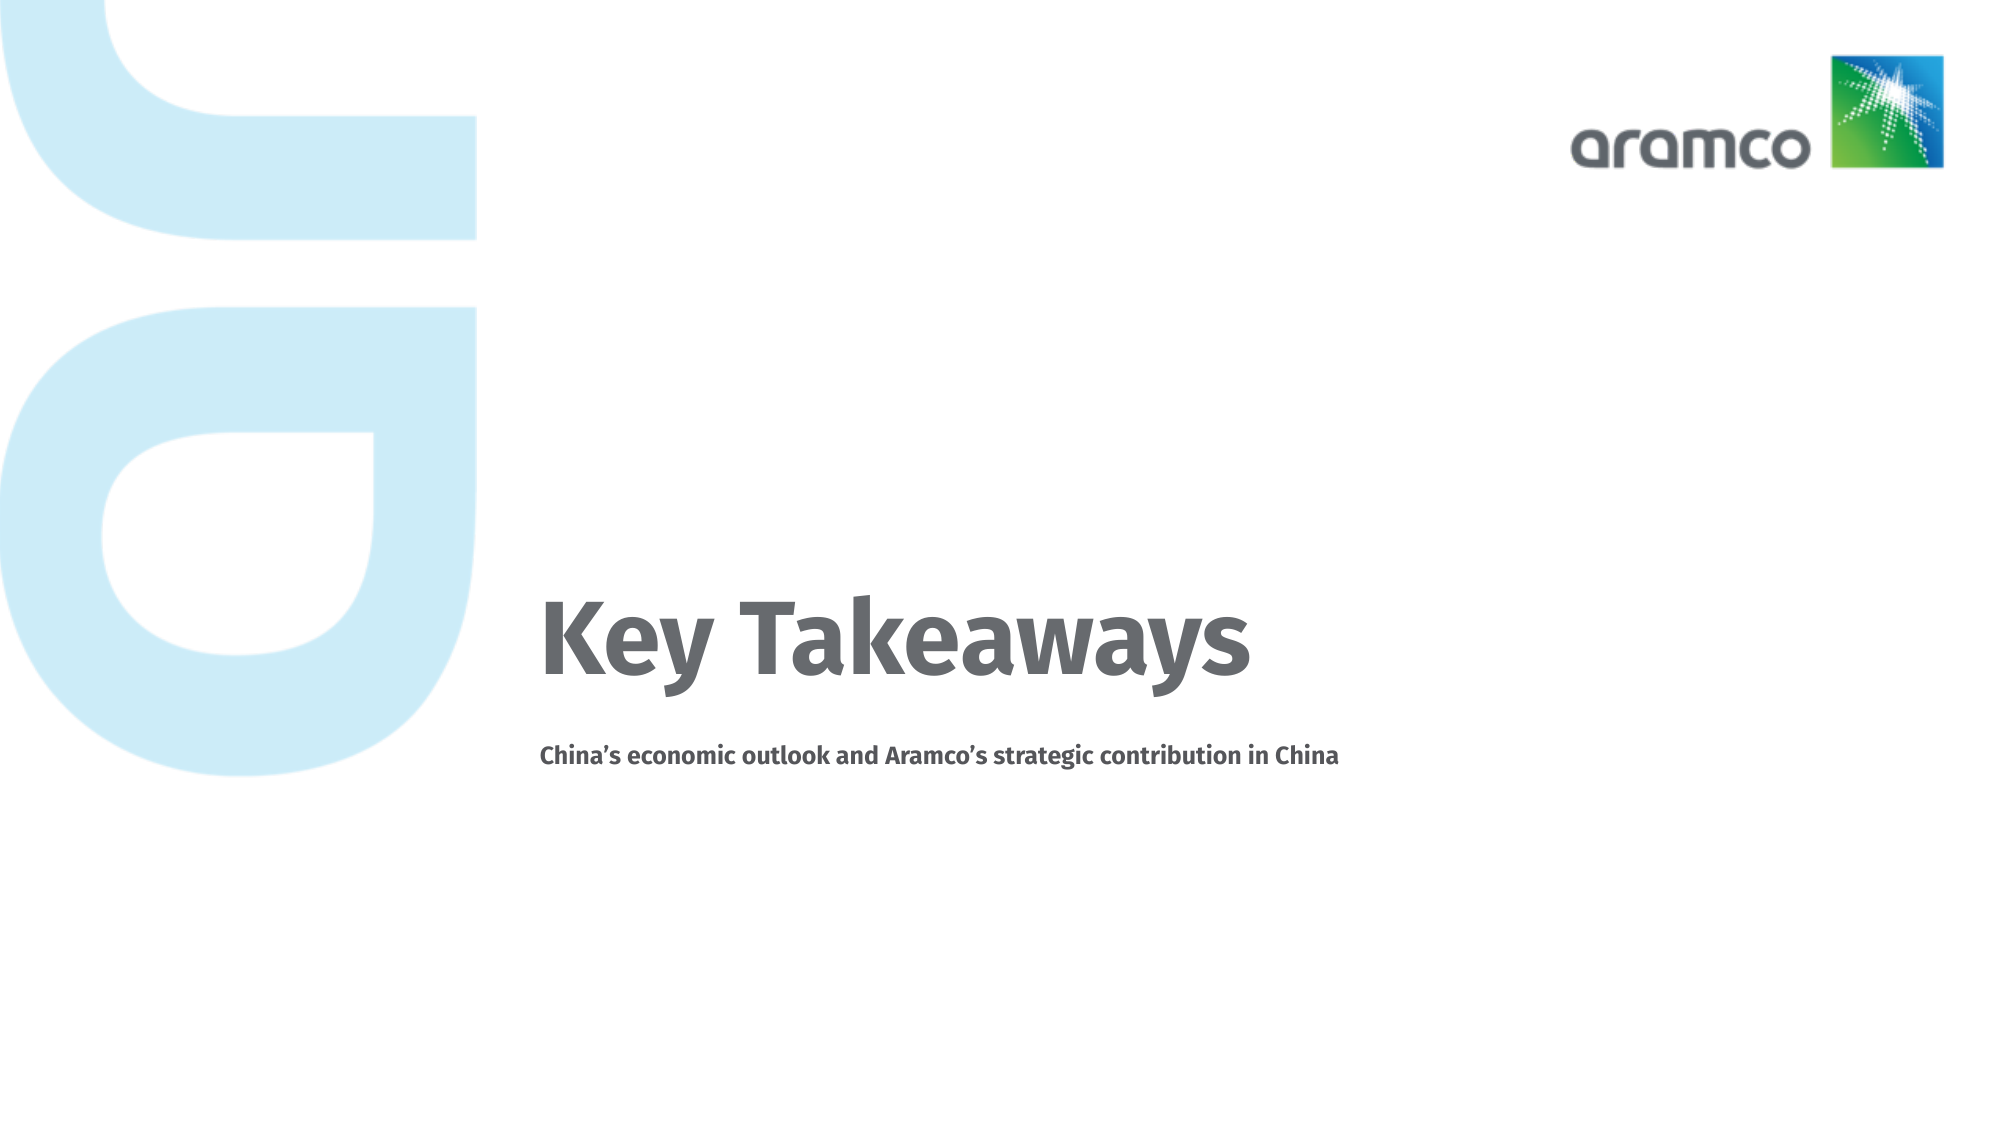

# Key Takeaways
China’s economic outlook and Aramco’s strategic contribution in China